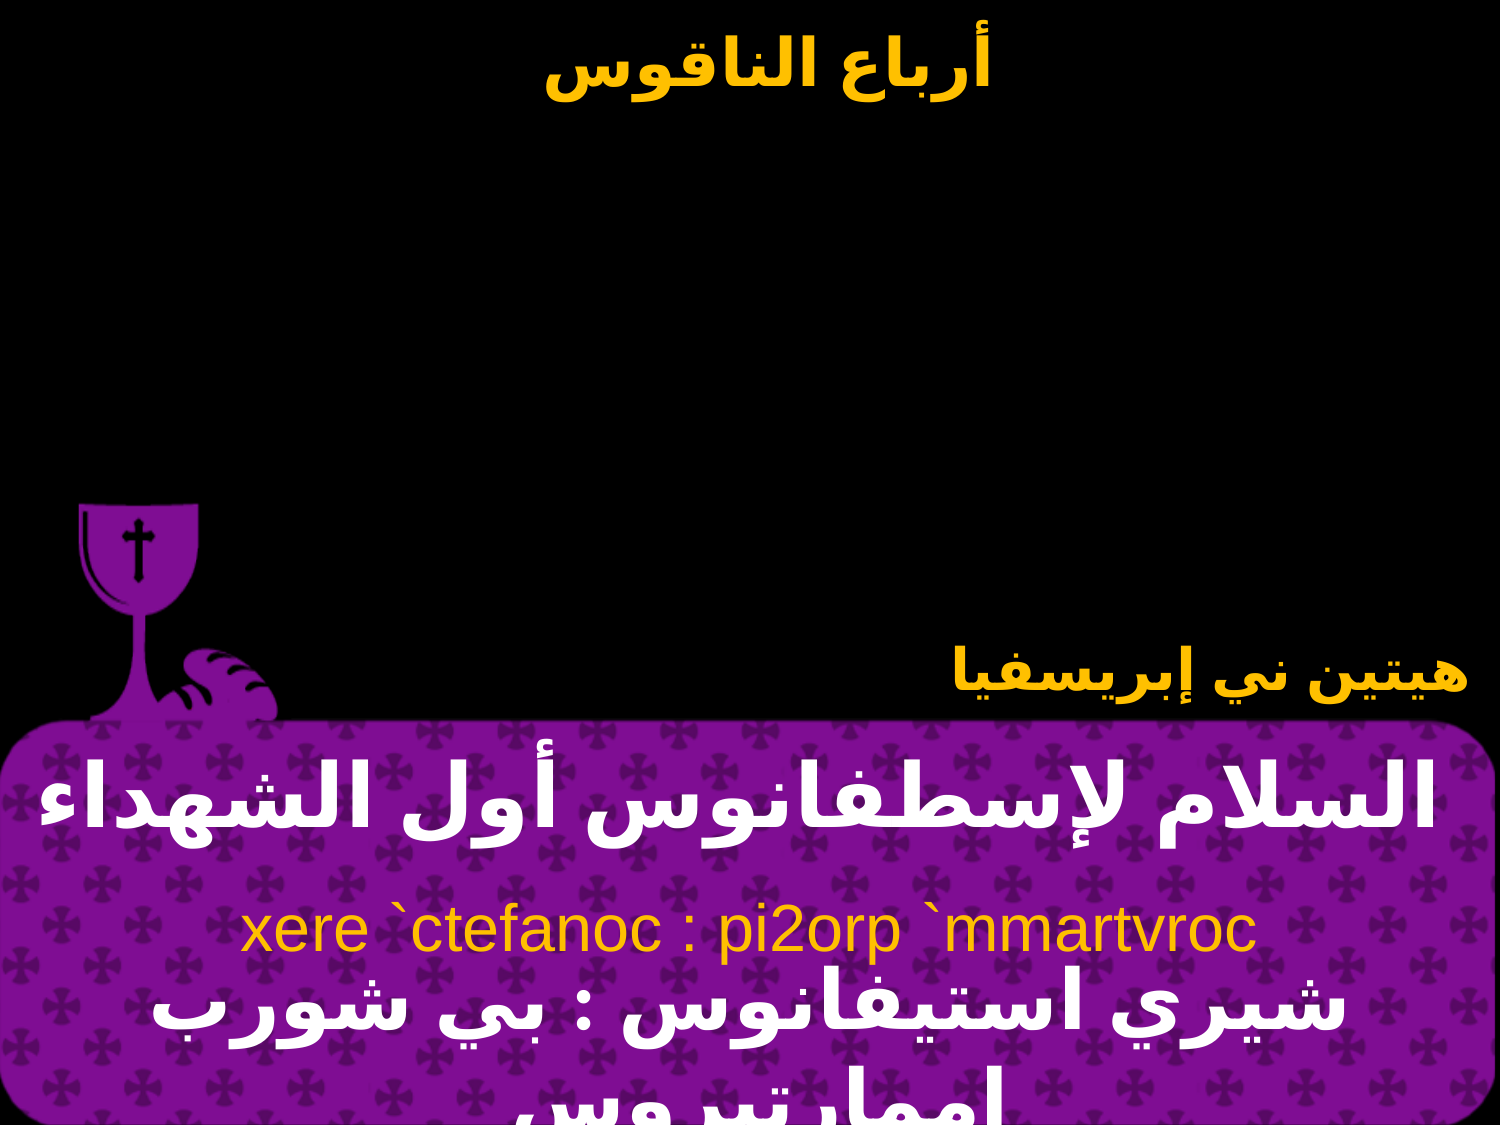

هيتين ني إبريسفيا
# السلام لإسطفانوس أول الشهداء
xere `ctefanoc : pi2orp `mmartvroc
شيري استيفانوس : بي شورب إممارتيروس